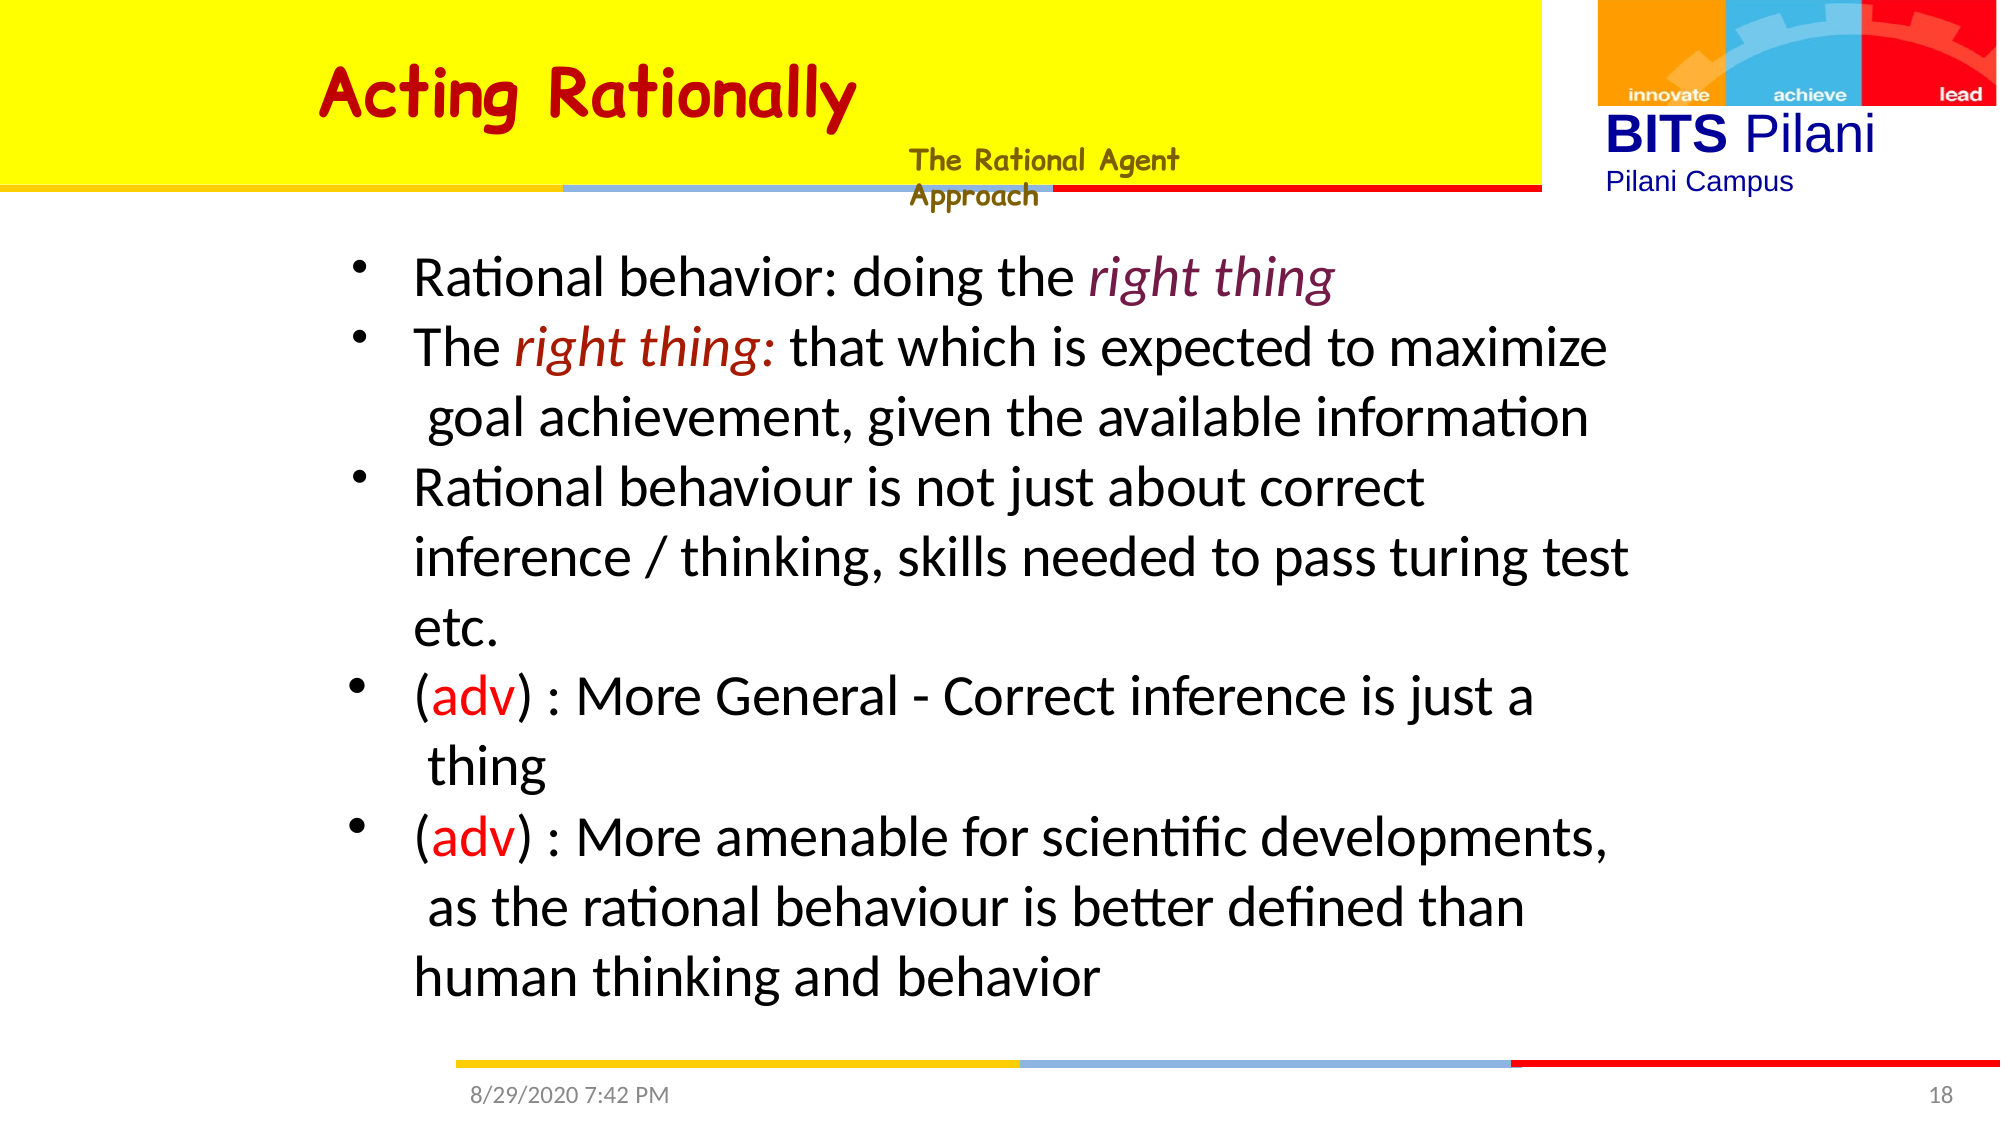

# Acting Rationally
BITS Pilani
Pilani Campus
The Rational Agent Approach

Rational behavior: doing the right thing
The right thing: that which is expected to maximize  goal achievement, given the available information
Rational behaviour is not just about correct  inference / thinking, skills needed to pass turing test  etc.
(adv) : More General - Correct inference is just a  thing
(adv) : More amenable for scientific developments,  as the rational behaviour is better defined than  human thinking and behavior

8/29/2020 7:42 PM
18